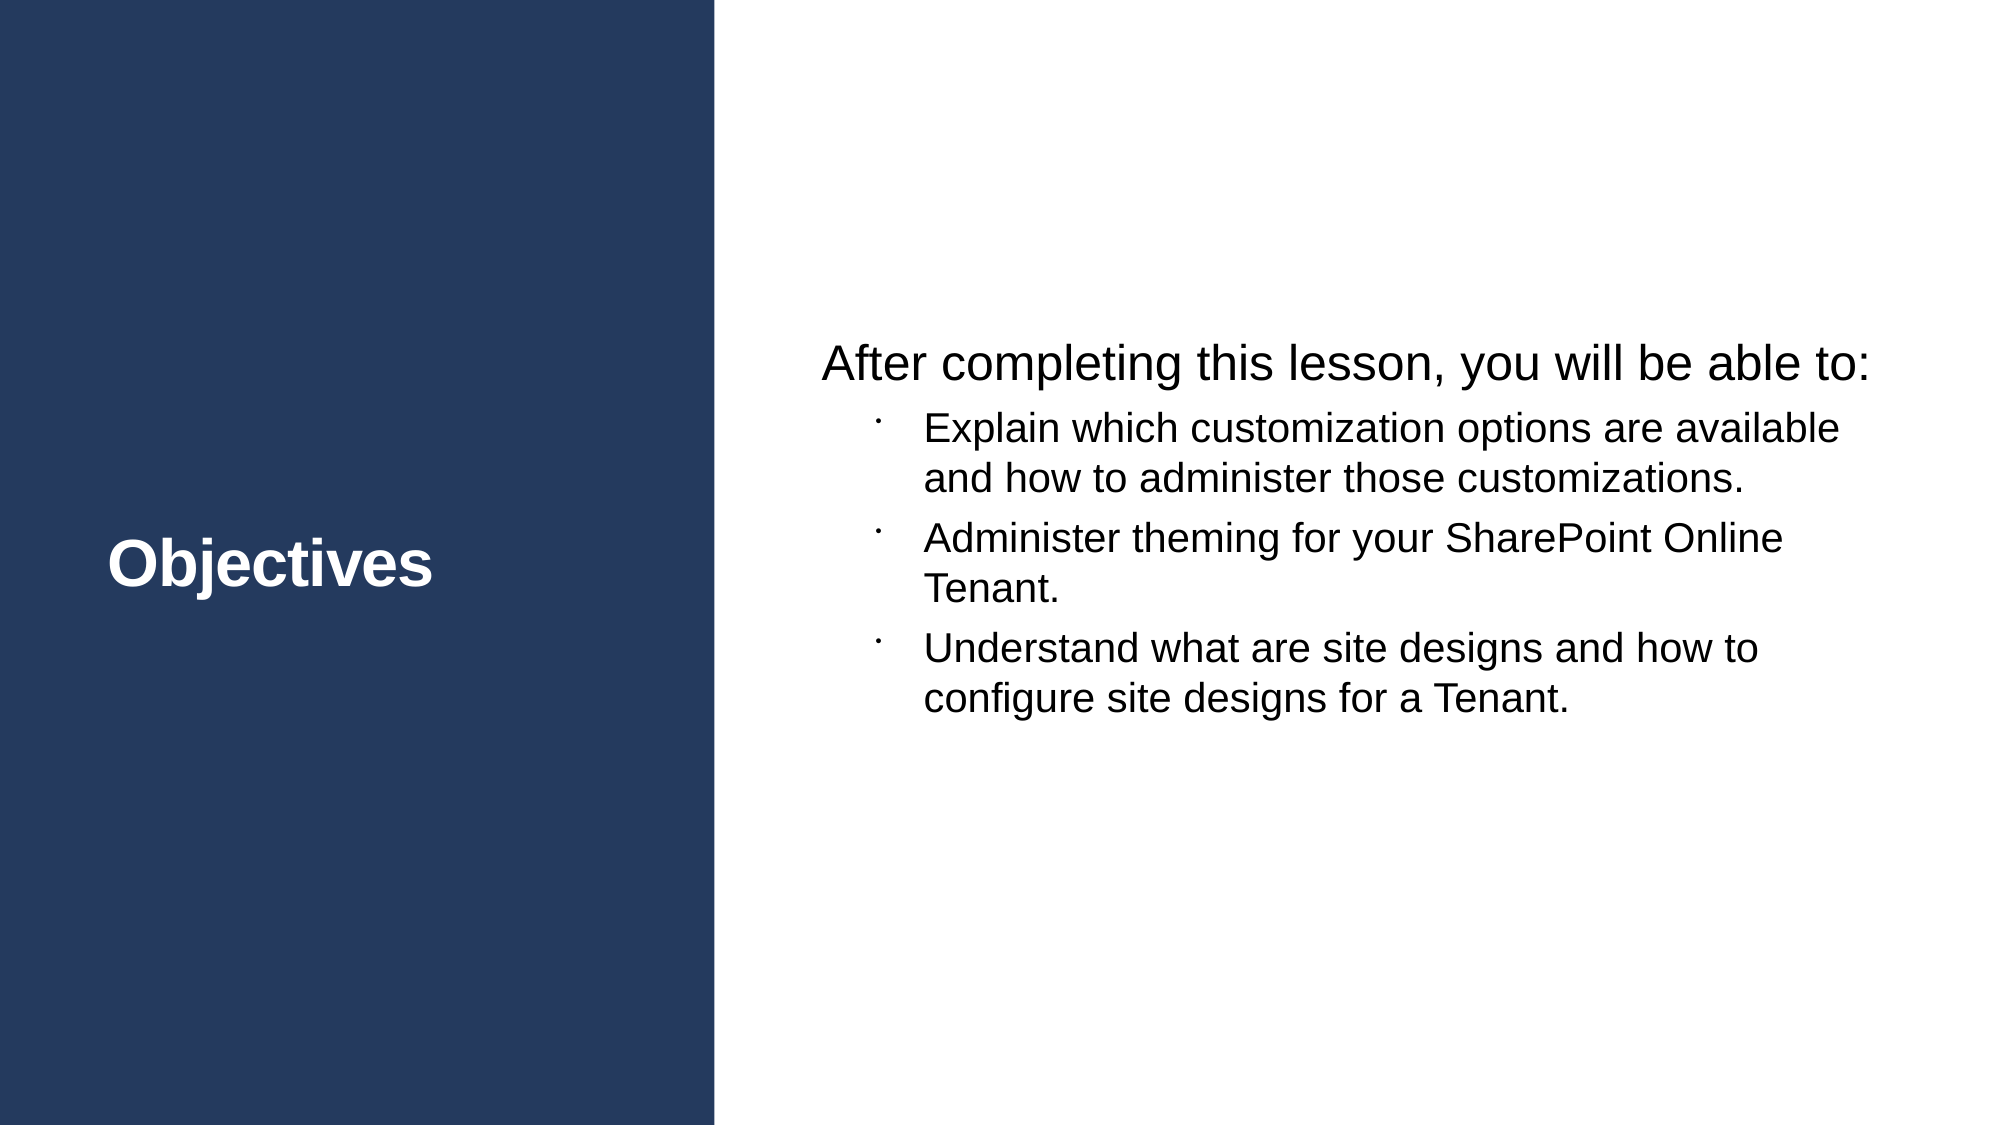

# Objectives
After completing this lesson, you will be able to:
Explain which customization options are available and how to administer those customizations.
Administer theming for your SharePoint Online Tenant.
Understand what are site designs and how to configure site designs for a Tenant.